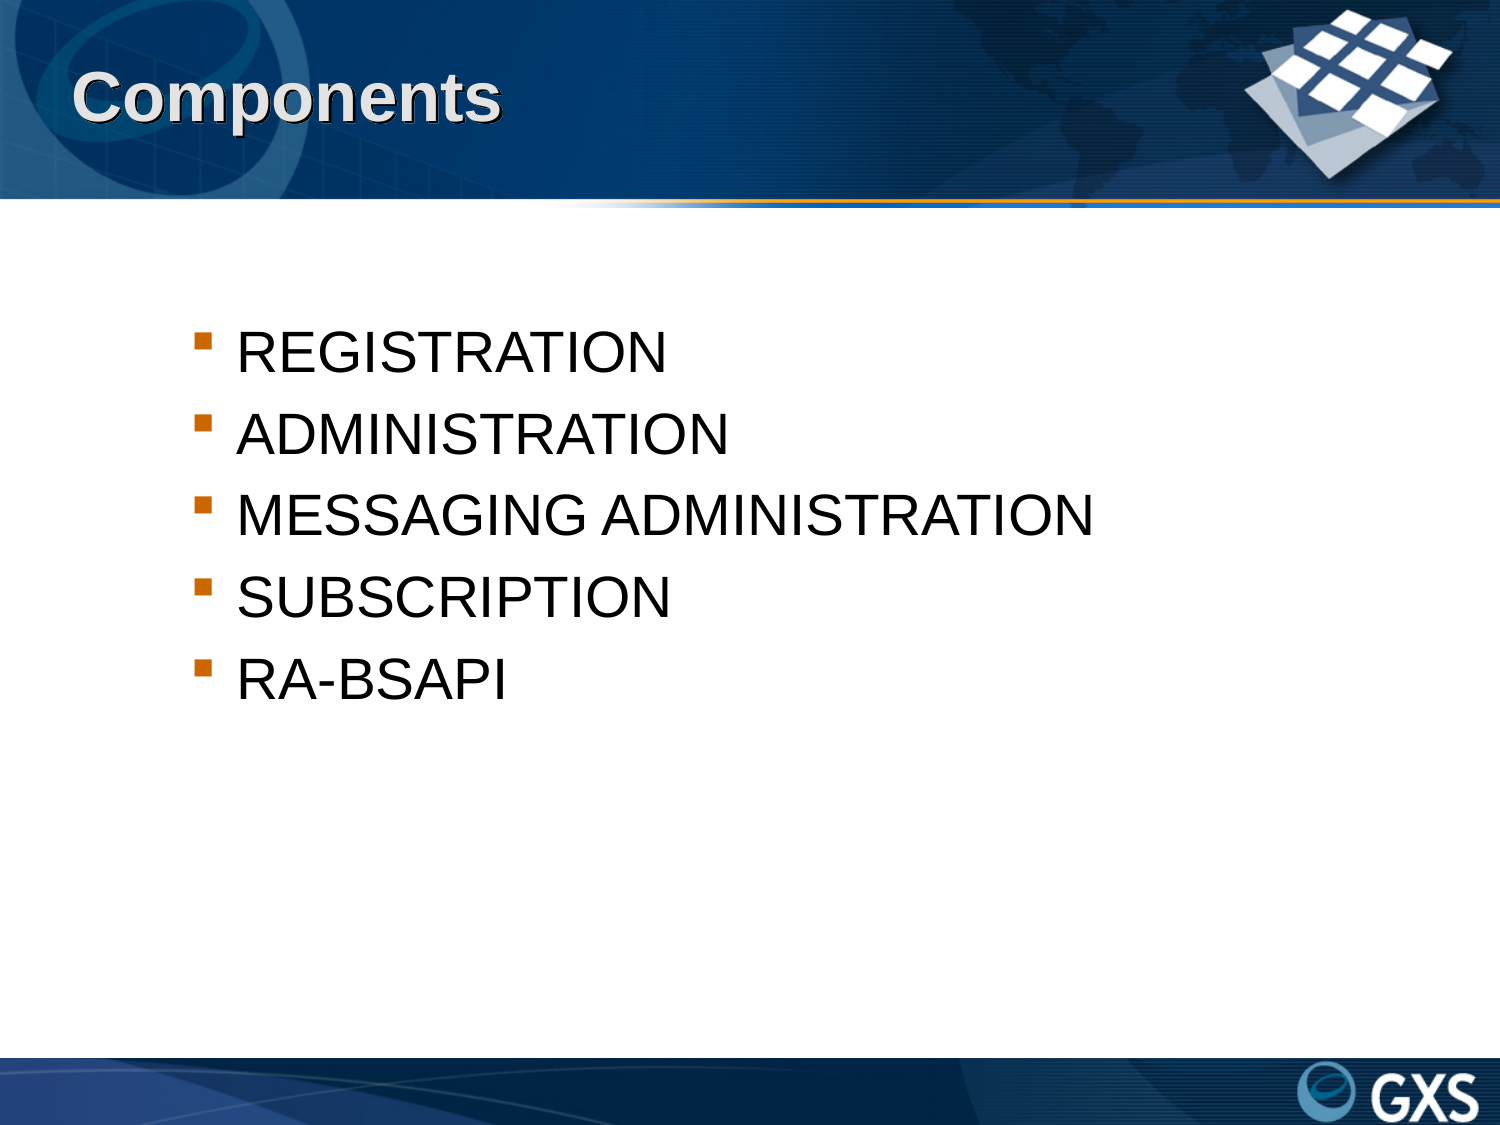

# Components

REGISTRATION
ADMINISTRATION
MESSAGING ADMINISTRATION
SUBSCRIPTION
RA-BSAPI